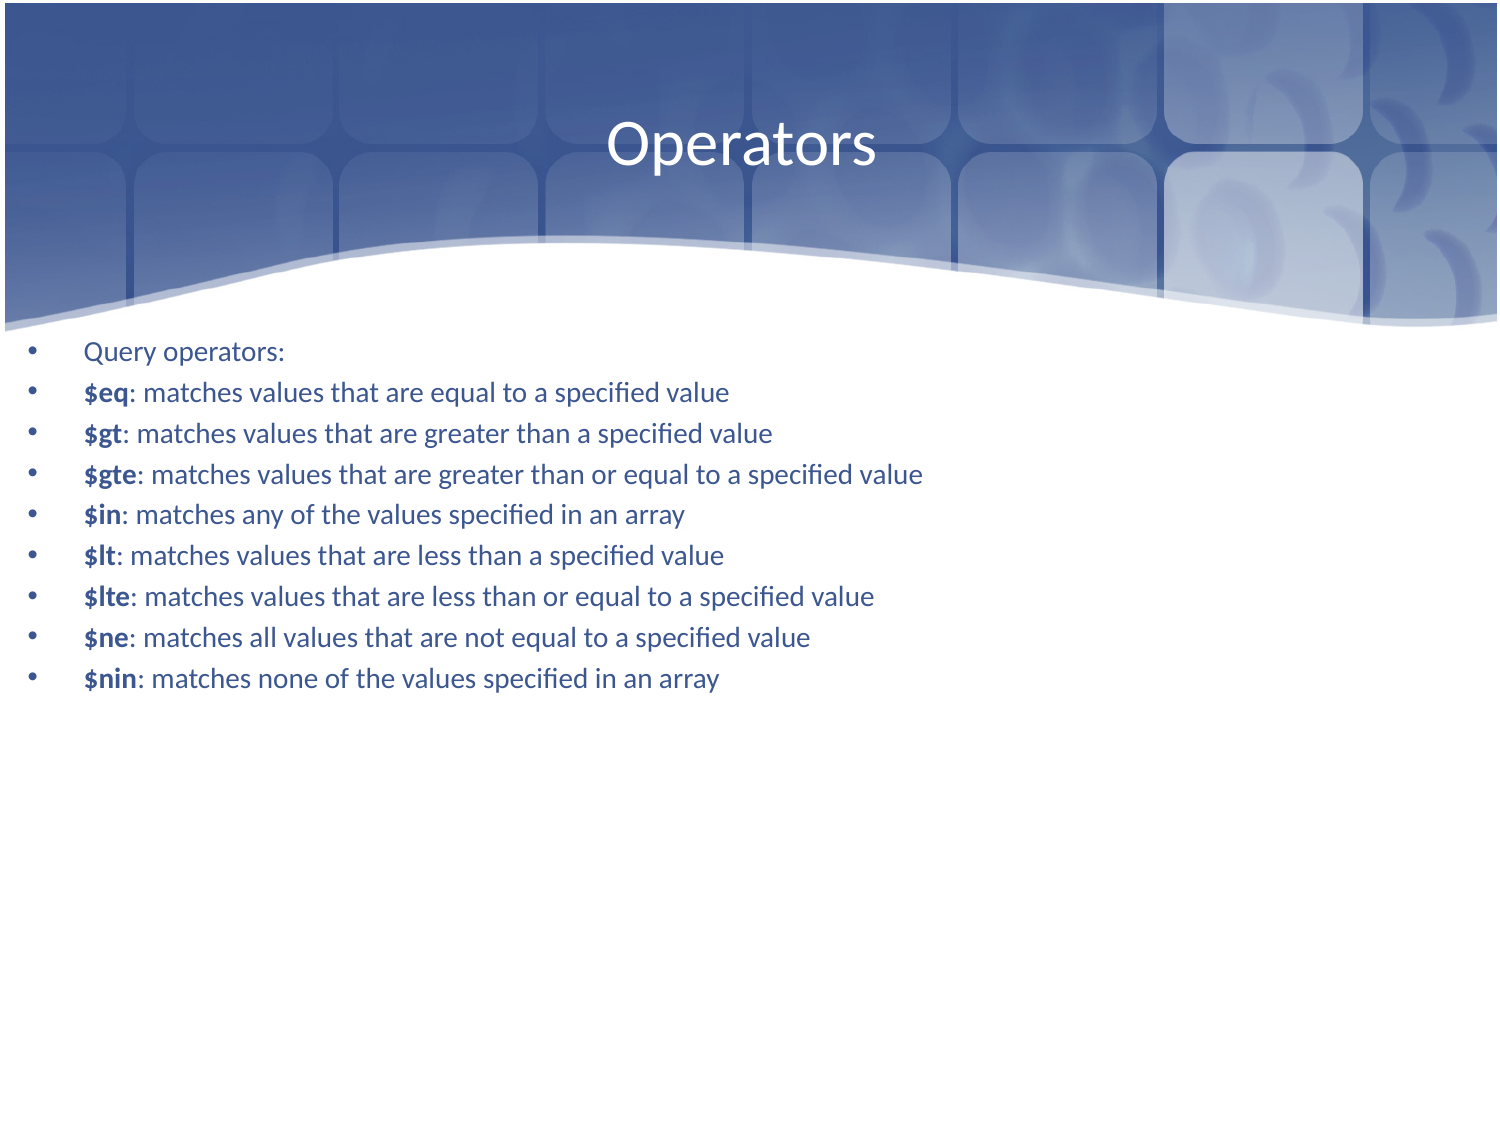

# Operators
Query operators:
$eq: matches values that are equal to a specified value
$gt: matches values that are greater than a specified value
$gte: matches values that are greater than or equal to a specified value
$in: matches any of the values specified in an array
$lt: matches values that are less than a specified value
$lte: matches values that are less than or equal to a specified value
$ne: matches all values that are not equal to a specified value
$nin: matches none of the values specified in an array